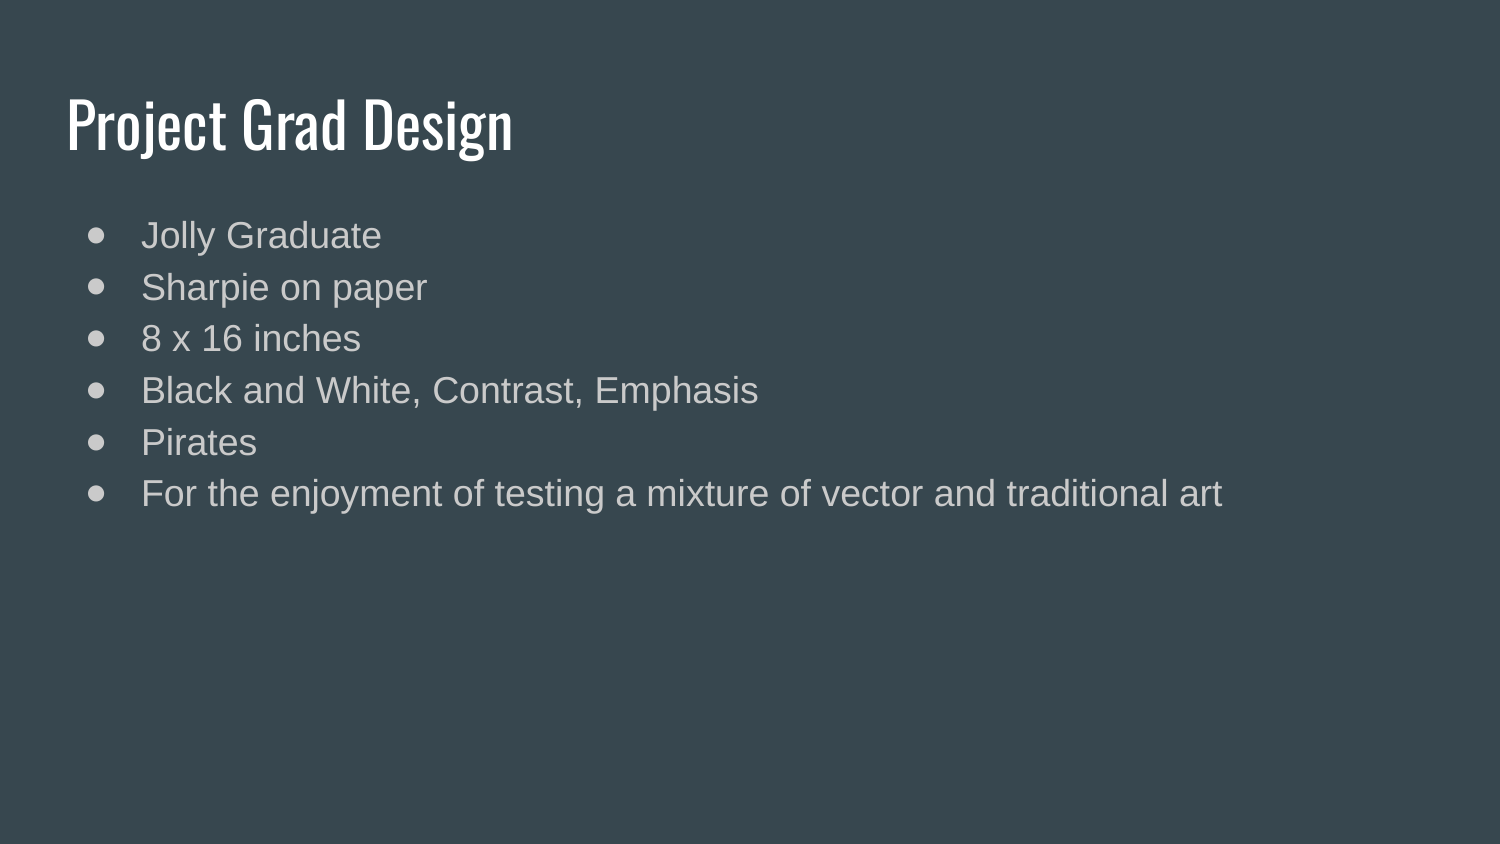

# Project Grad Design
Jolly Graduate
Sharpie on paper
8 x 16 inches
Black and White, Contrast, Emphasis
Pirates
For the enjoyment of testing a mixture of vector and traditional art